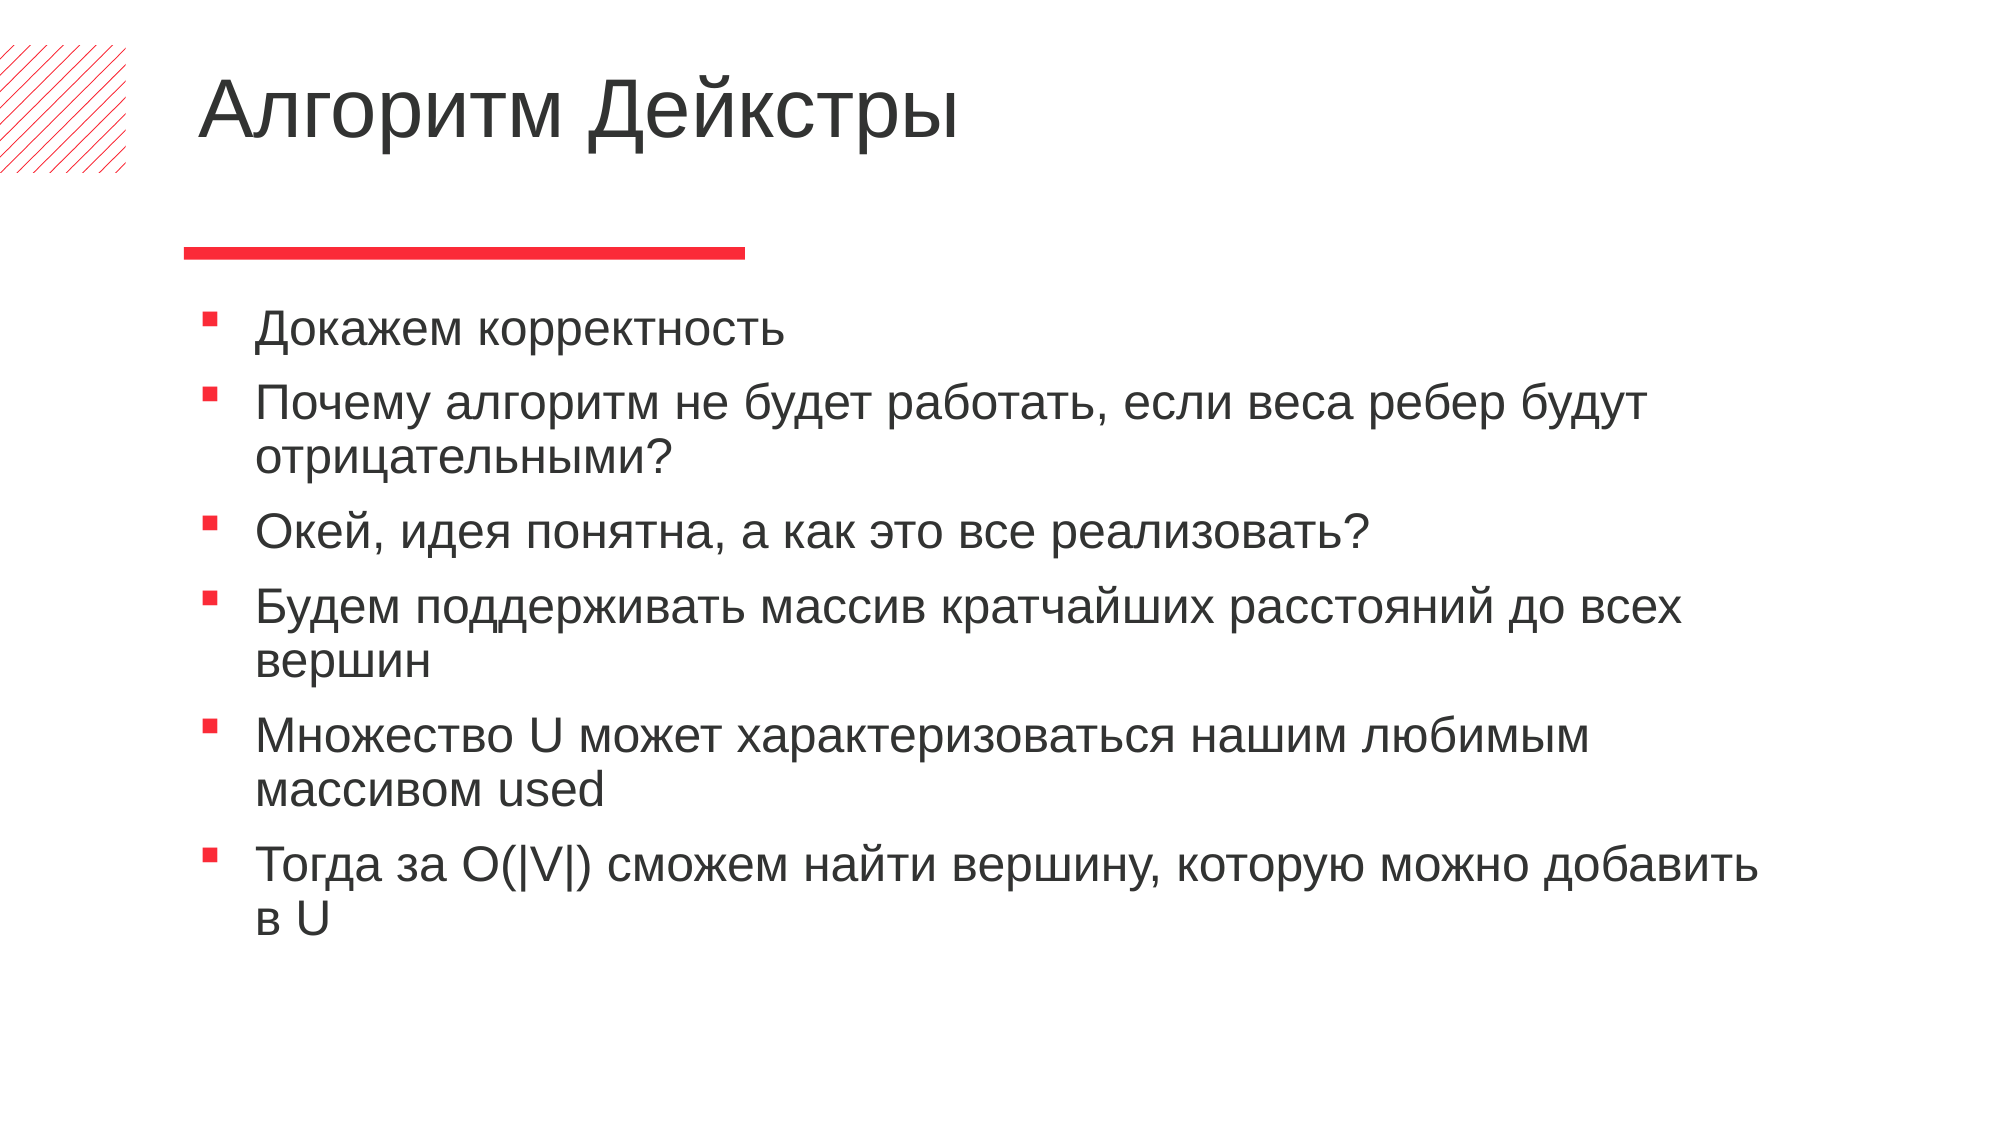

Алгоритм Дейкстры
Докажем корректность
Почему алгоритм не будет работать, если веса ребер будут отрицательными?
Окей, идея понятна, а как это все реализовать?
Будем поддерживать массив кратчайших расстояний до всех вершин
Множество U может характеризоваться нашим любимым массивом used
Тогда за O(|V|) сможем найти вершину, которую можно добавить в U